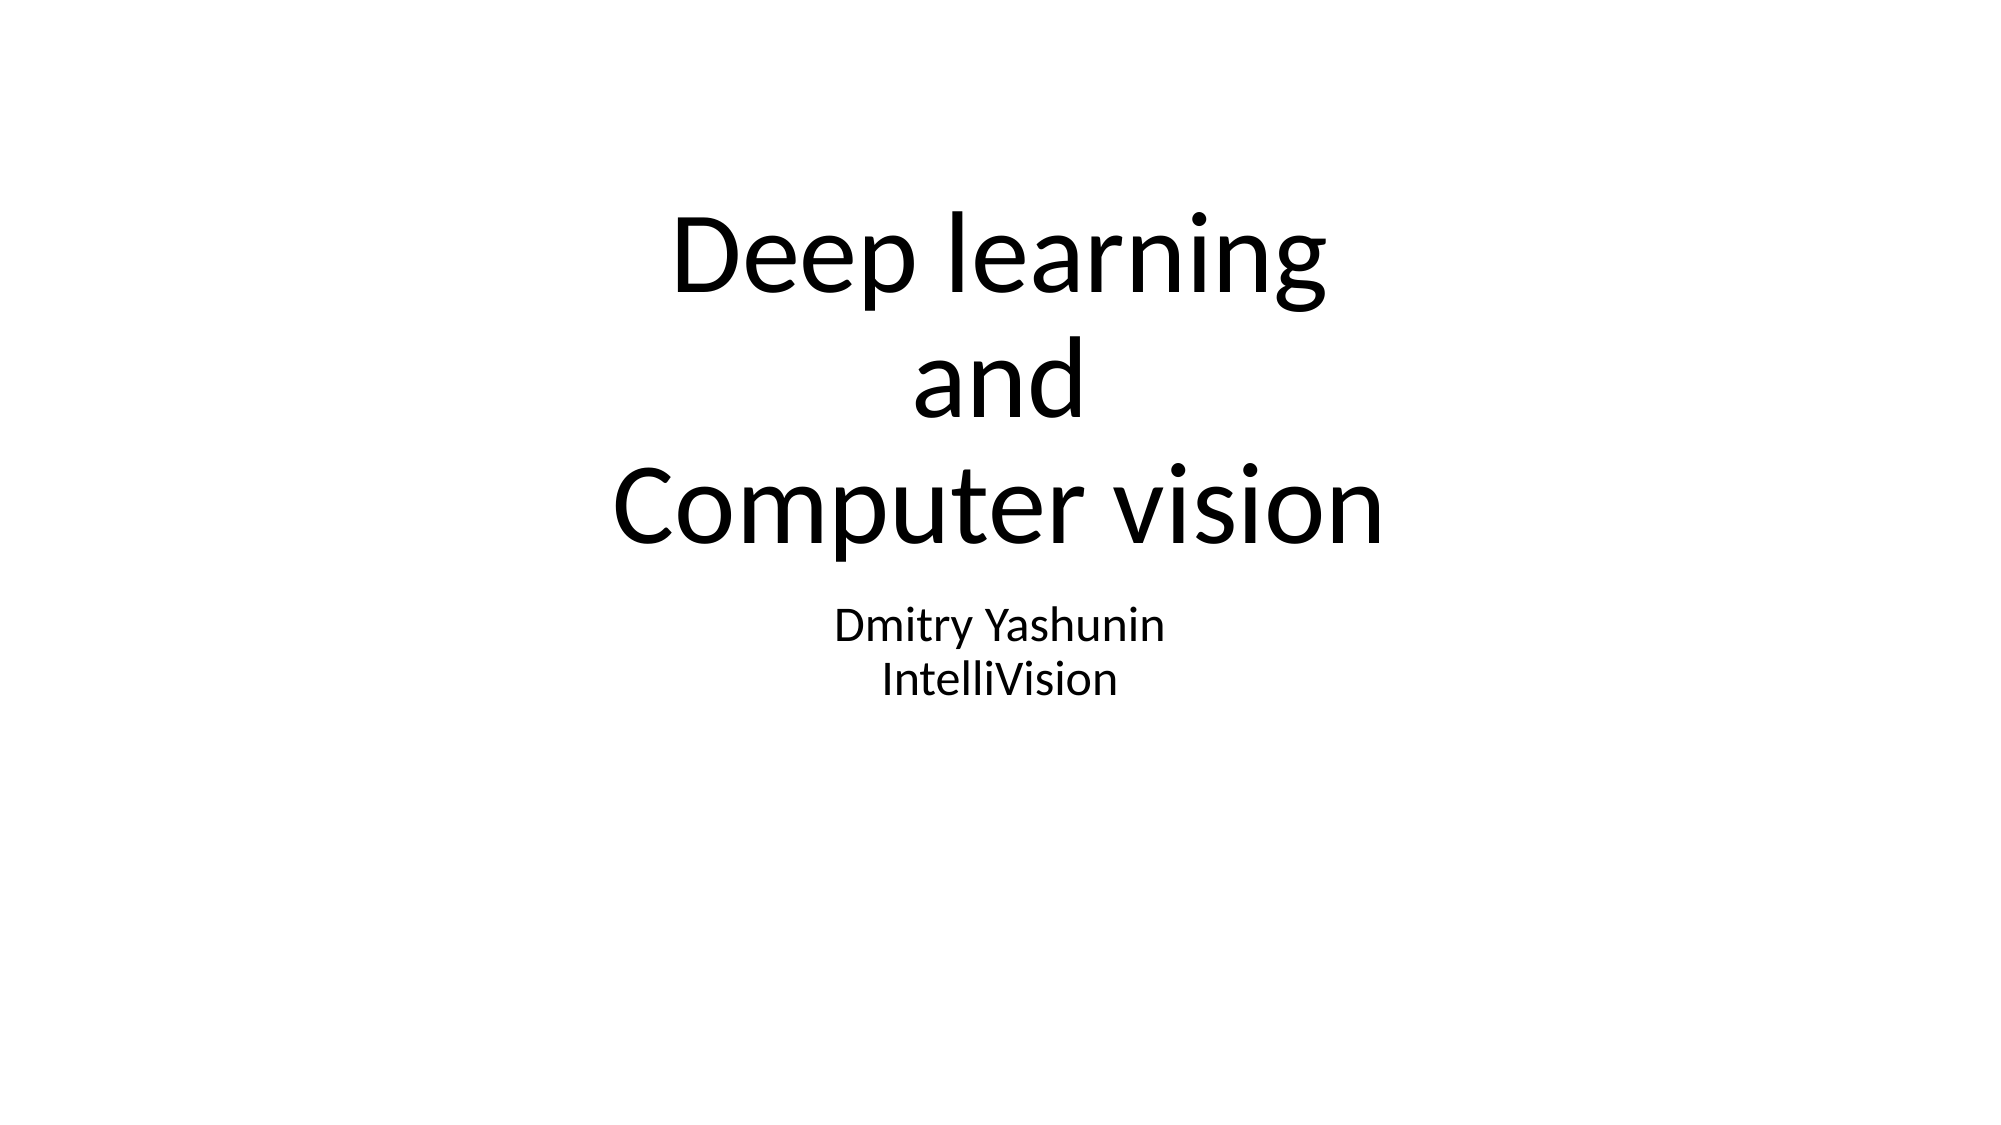

# Deep learning and Computer vision
Dmitry Yashunin
IntelliVision